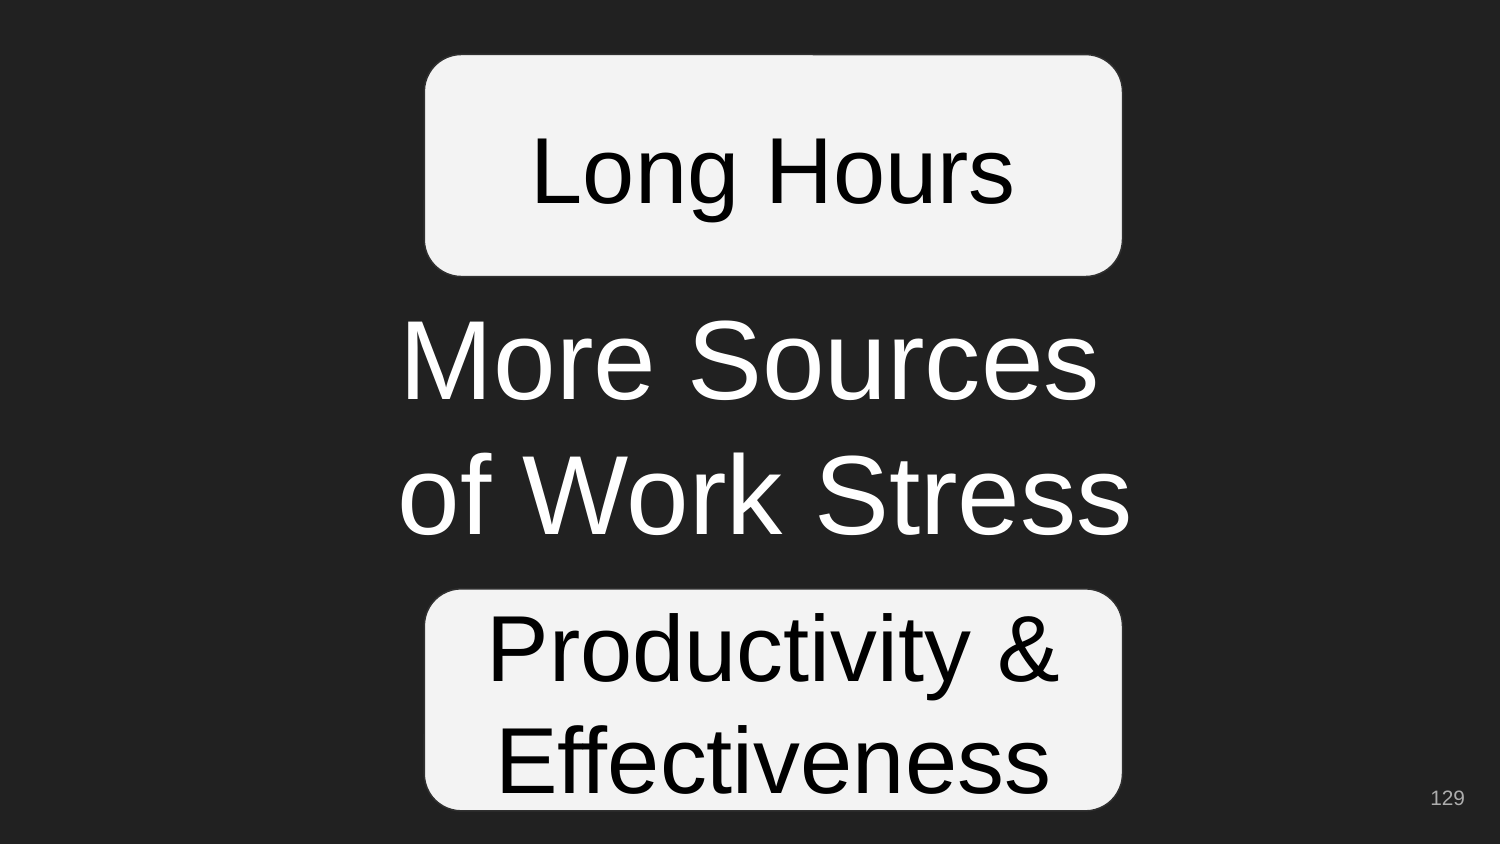

Long Hours
# More Sources
 of Work Stress
Productivity &
Effectiveness
129